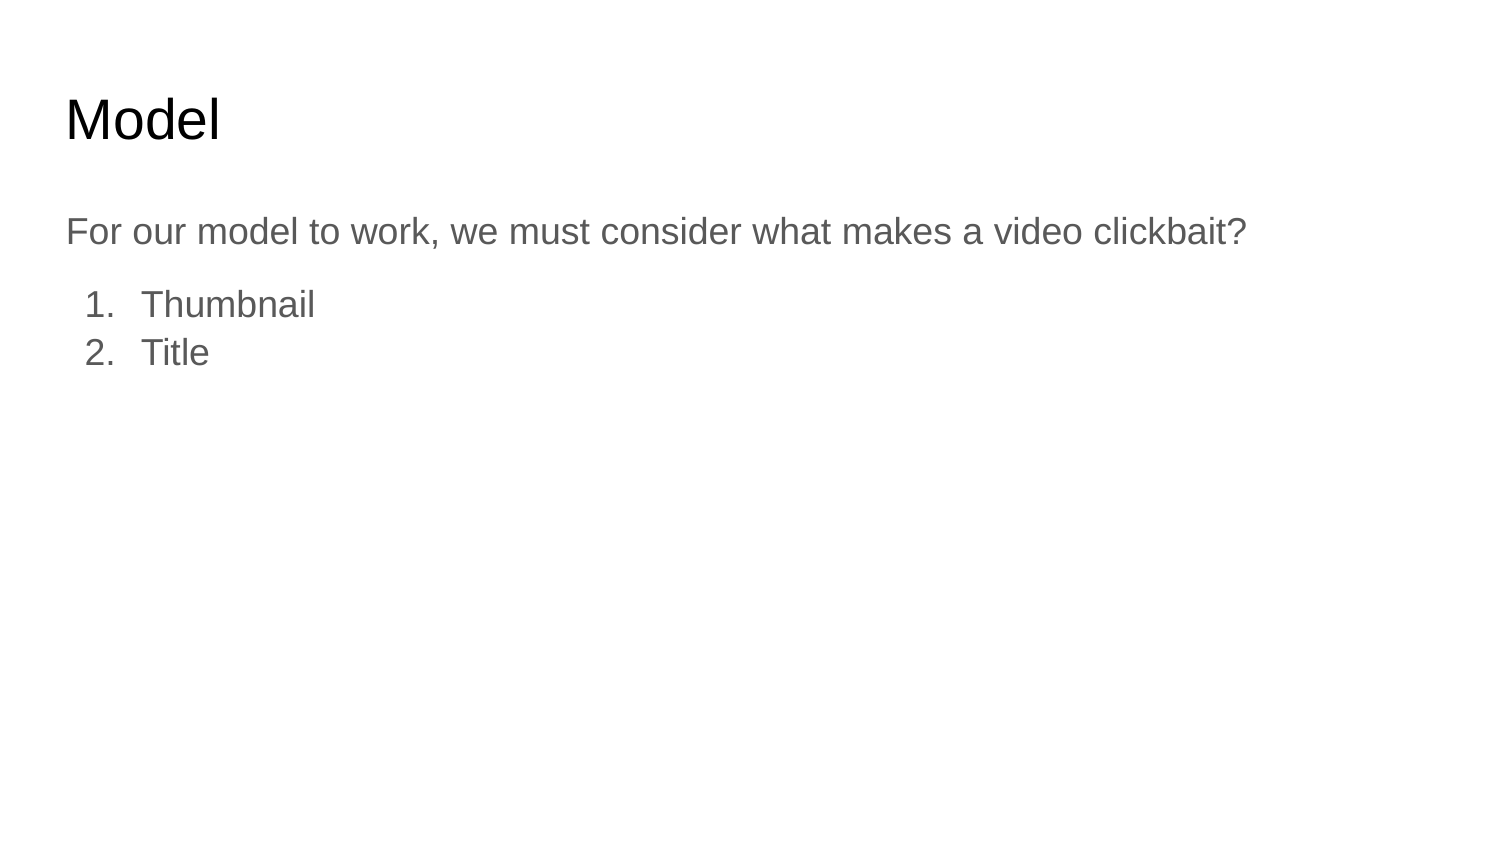

Model
For our model to work, we must consider what makes a video clickbait?
Thumbnail
Title